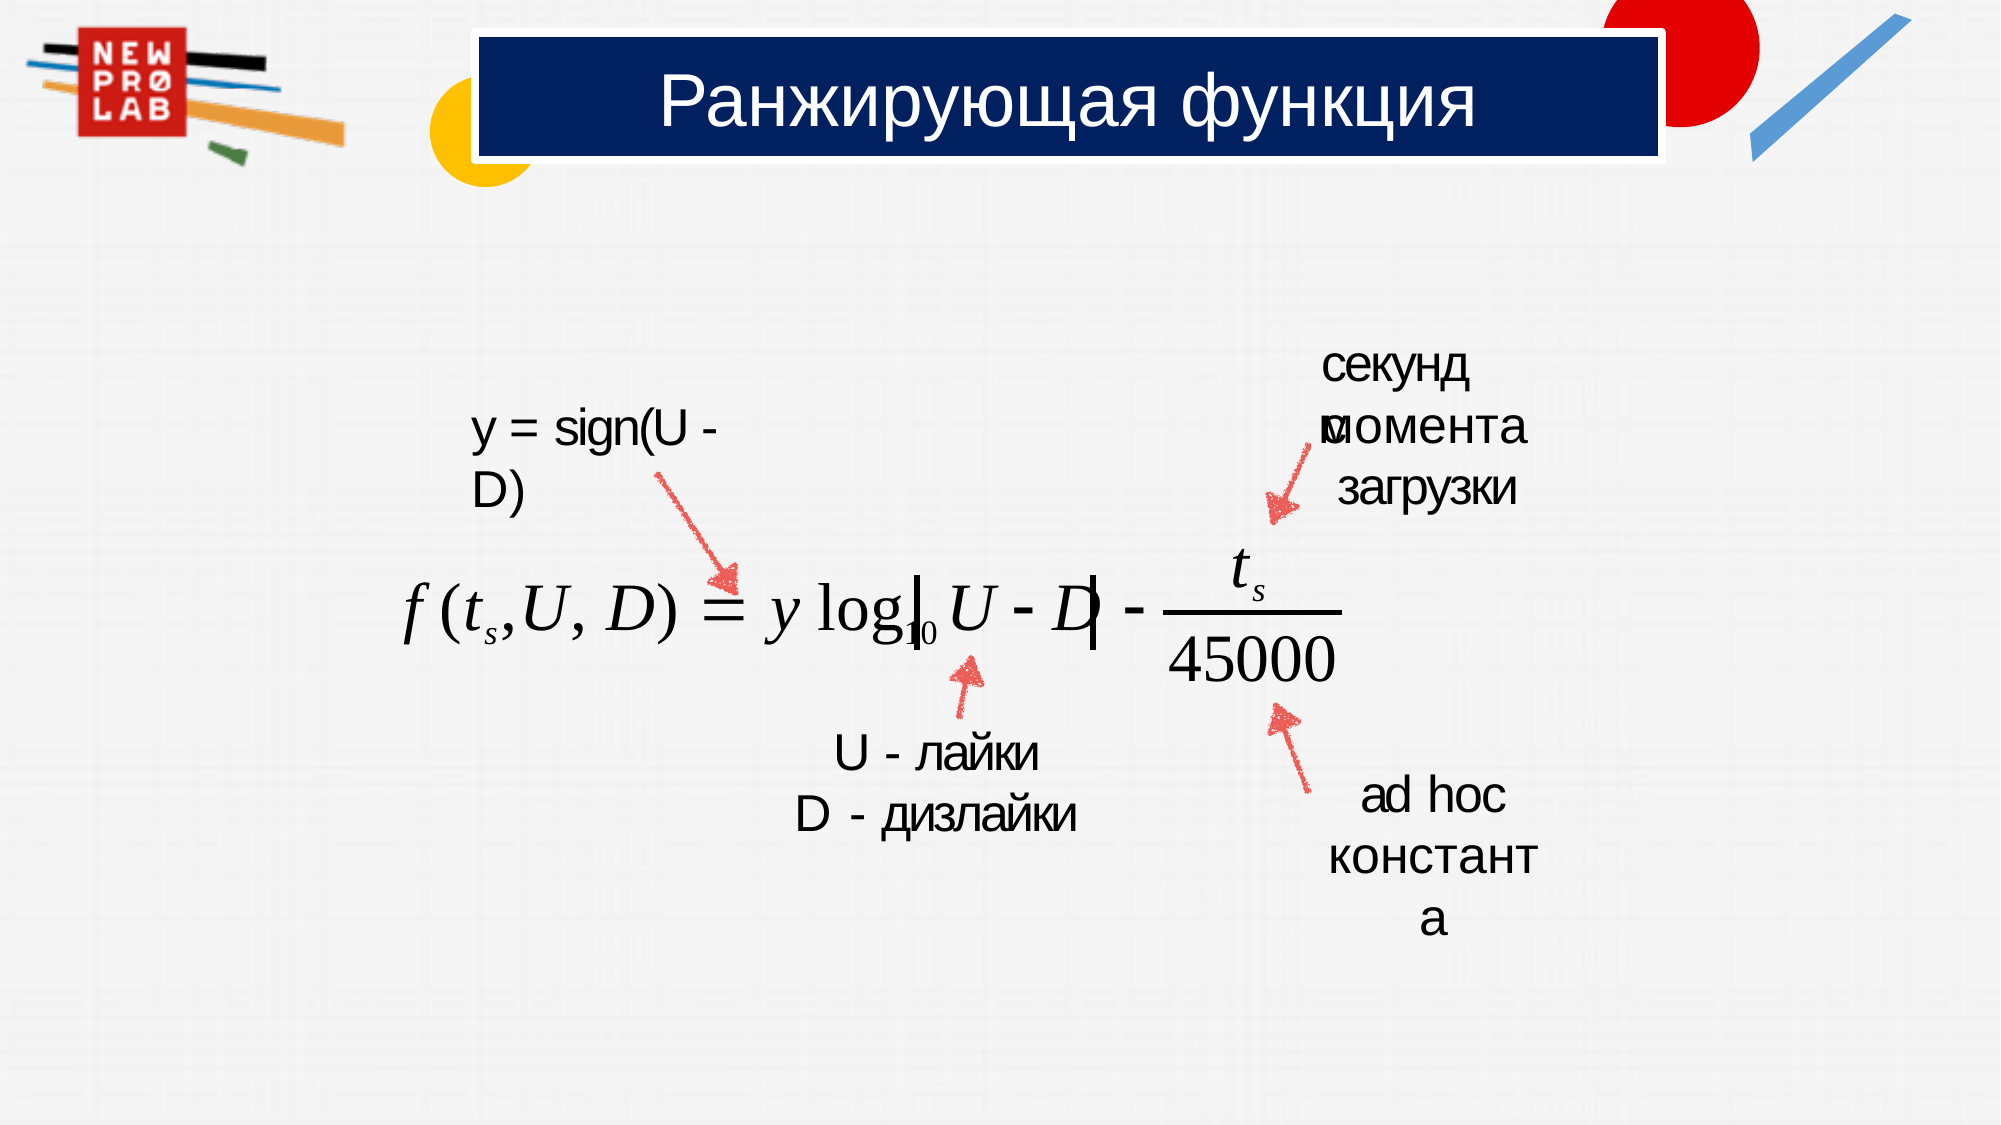

# Ранжирующая функция
секунд с
момента  загрузки
y = sign(U - D)

ts
f (ts,U, D) = y log10 U − D −

45000

U - лайки
D - дизлайки
ad hoc
константа